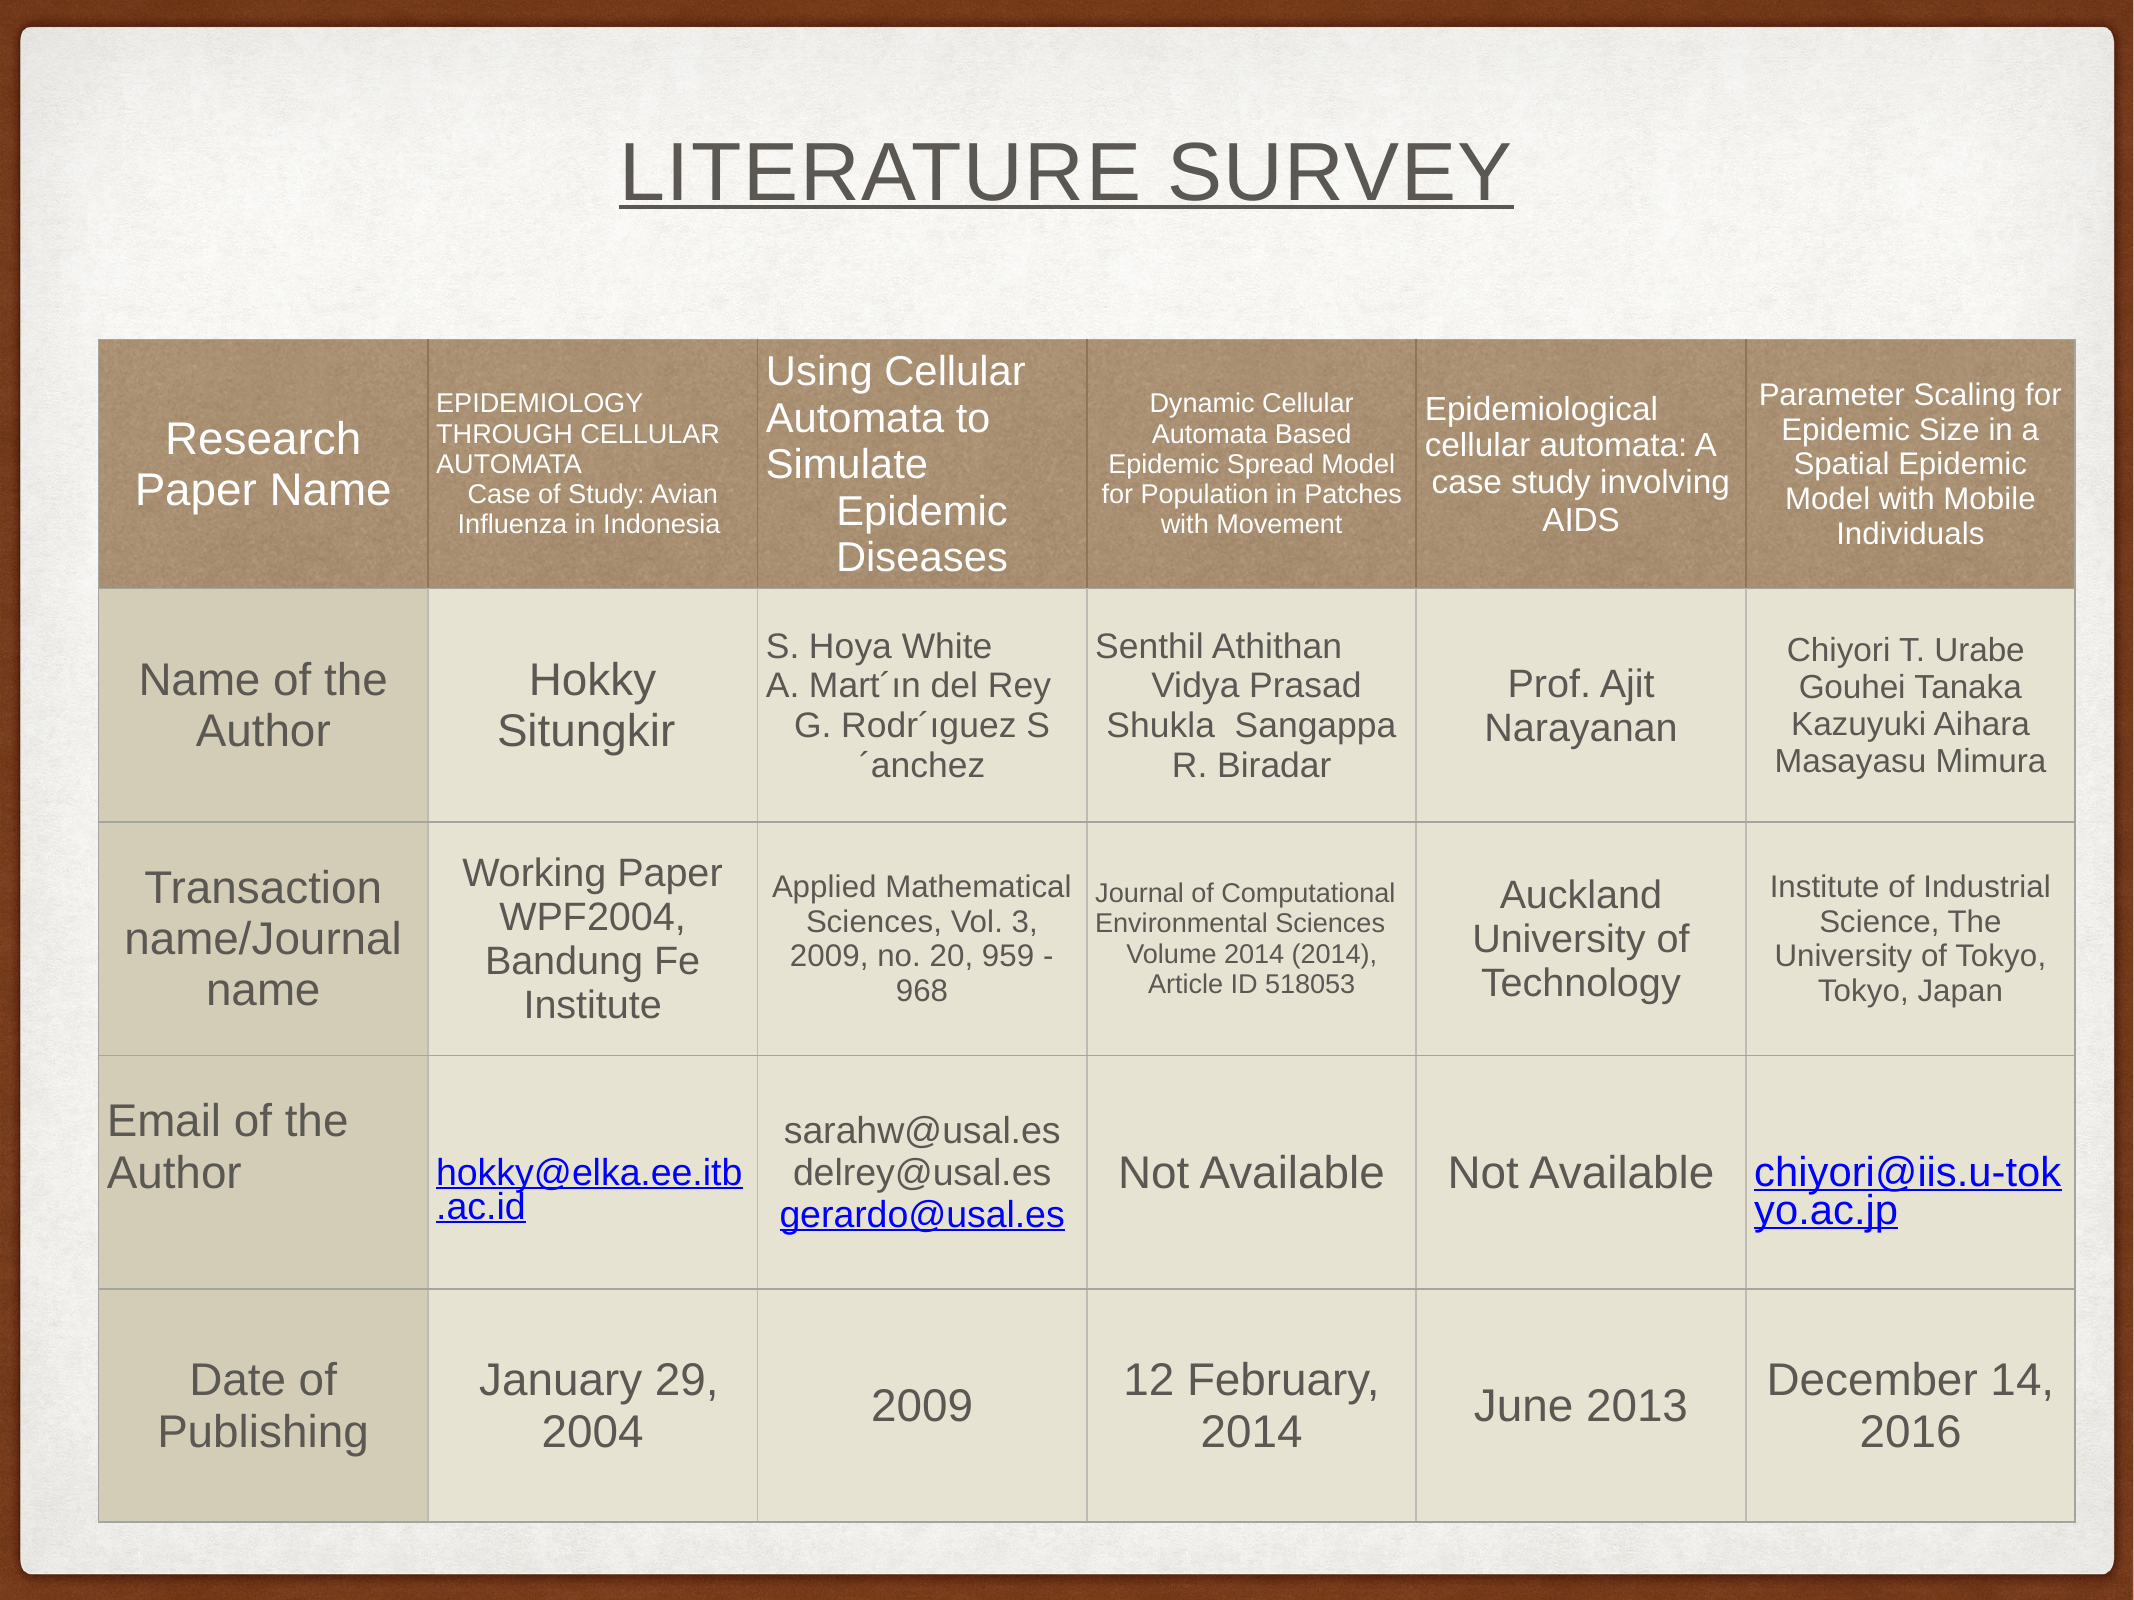

# Literature Survey
| Research Paper Name | EPIDEMIOLOGY THROUGH CELLULAR AUTOMATA Case of Study: Avian Influenza in Indonesia | Using Cellular Automata to Simulate Epidemic Diseases | Dynamic Cellular Automata Based Epidemic Spread Model for Population in Patches with Movement | Epidemiological cellular automata: A case study involving AIDS | Parameter Scaling for Epidemic Size in a Spatial Epidemic Model with Mobile Individuals |
| --- | --- | --- | --- | --- | --- |
| Name of the Author | Hokky Situngkir | S. Hoya White A. Mart´ın del Rey G. Rodr´ıguez S´anchez | Senthil Athithan Vidya Prasad Shukla Sangappa R. Biradar | Prof. Ajit Narayanan | Chiyori T. Urabe Gouhei Tanaka Kazuyuki Aihara Masayasu Mimura |
| Transaction name/Journal name | Working Paper WPF2004, Bandung Fe Institute | Applied Mathematical Sciences, Vol. 3, 2009, no. 20, 959 - 968 | Journal of Computational Environmental Sciences Volume 2014 (2014), Article ID 518053 | Auckland University of Technology | Institute of Industrial Science, The University of Tokyo, Tokyo, Japan |
| Email of the Author | hokky@elka.ee.itb.ac.id | sarahw@usal.es delrey@usal.es gerardo@usal.es | Not Available | Not Available | chiyori@iis.u-tokyo.ac.jp |
| Date of Publishing | January 29, 2004 | 2009 | 12 February, 2014 | June 2013 | December 14, 2016 |